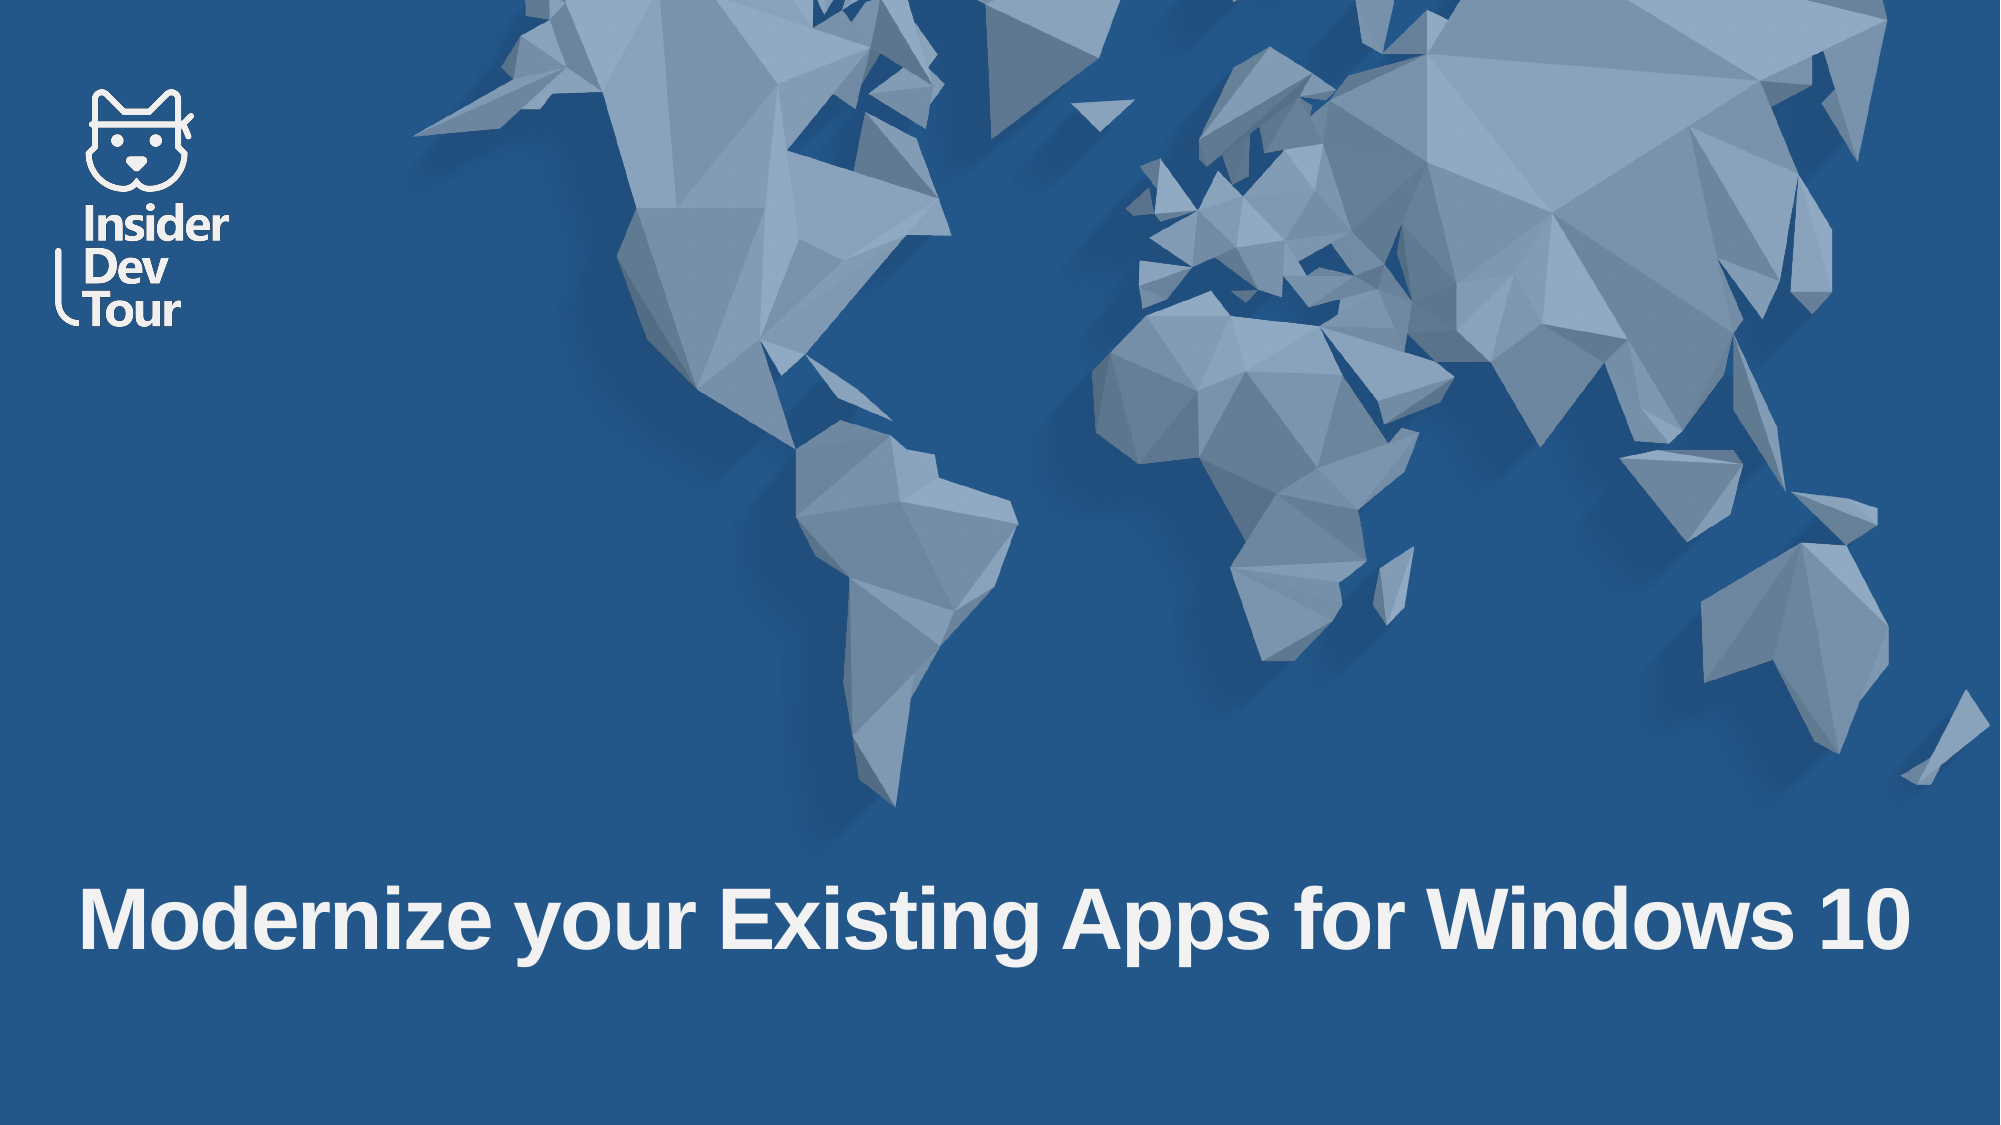

# Modernize your Existing Apps for Windows 10